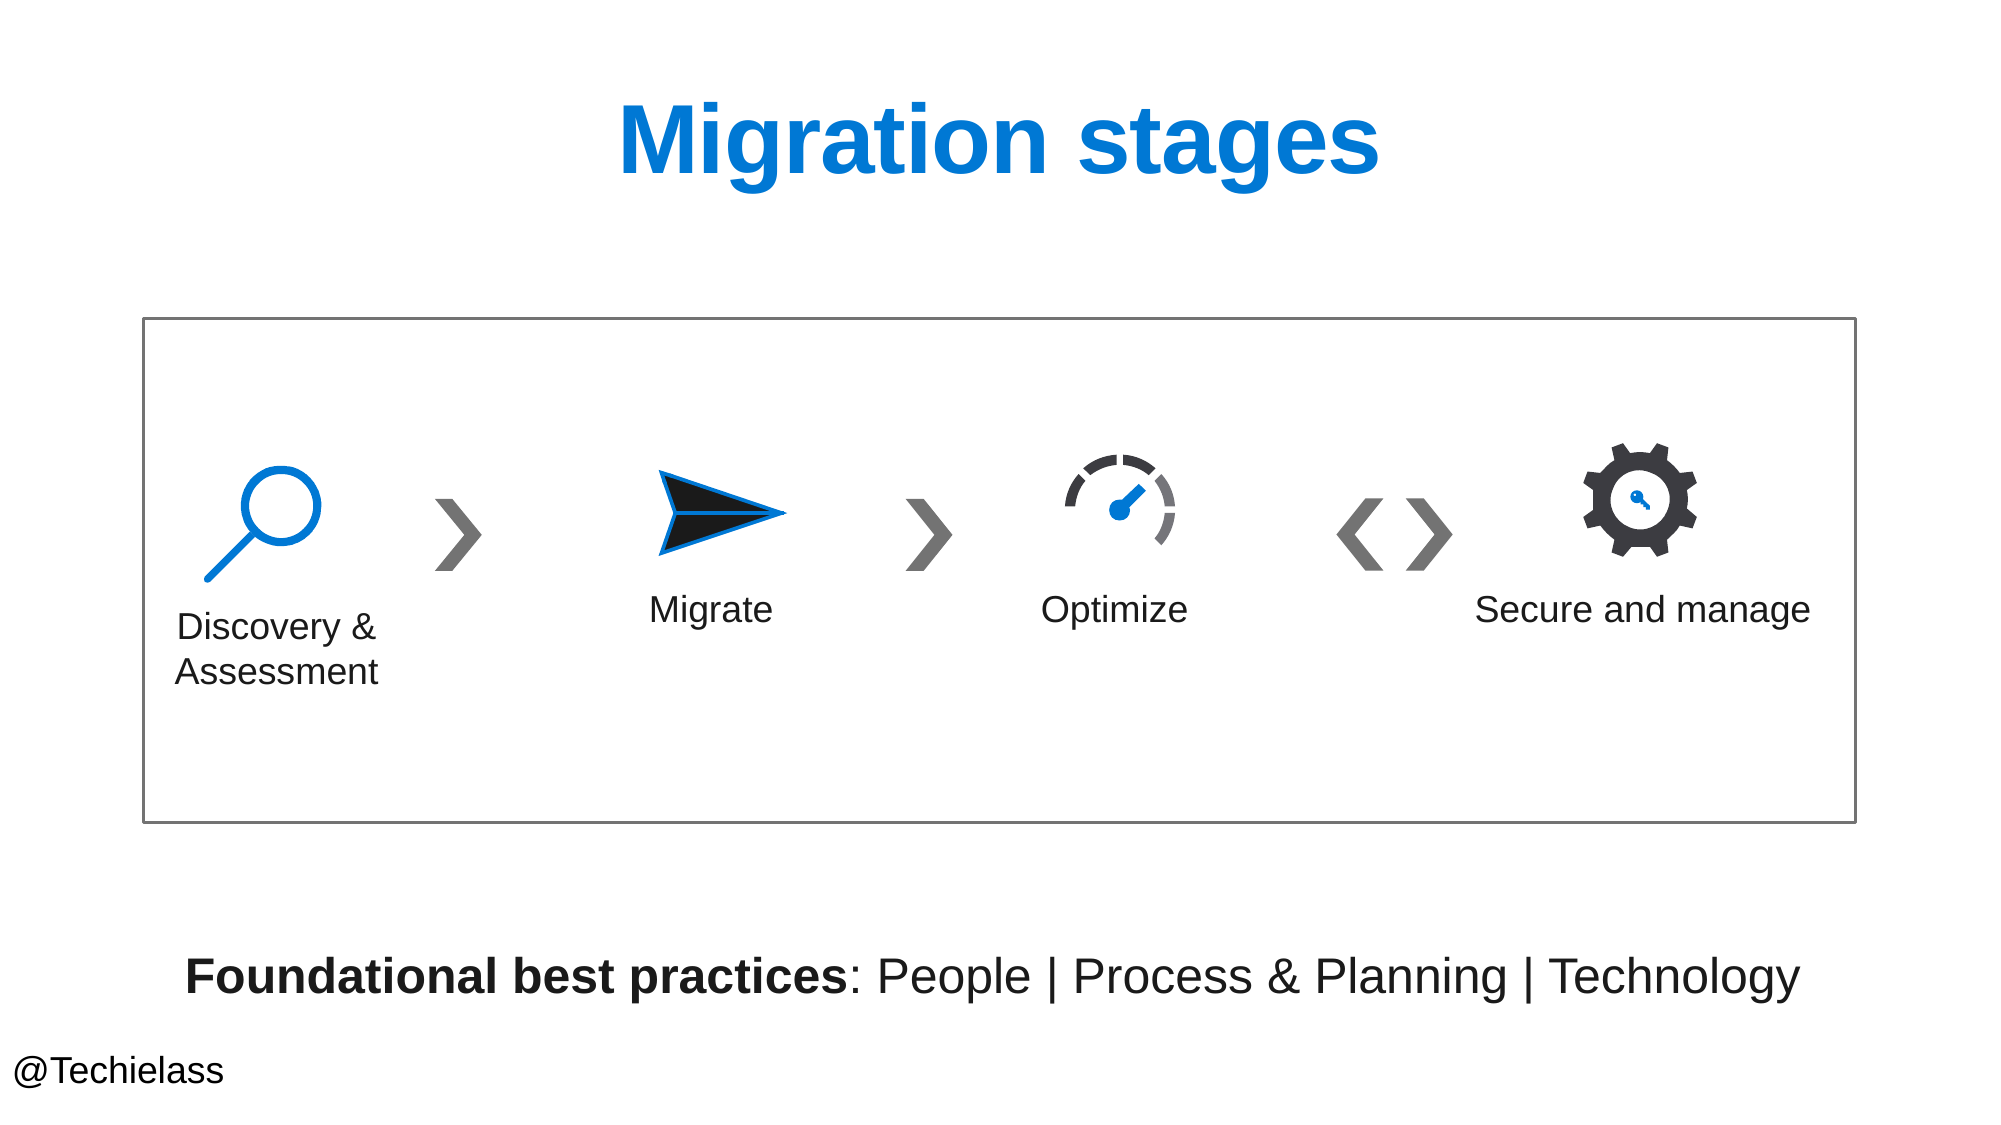

# Migration stages

Migrate
Optimize
Secure and manage
Discovery & Assessment
Foundational best practices: People | Process & Planning | Technology
@Techielass